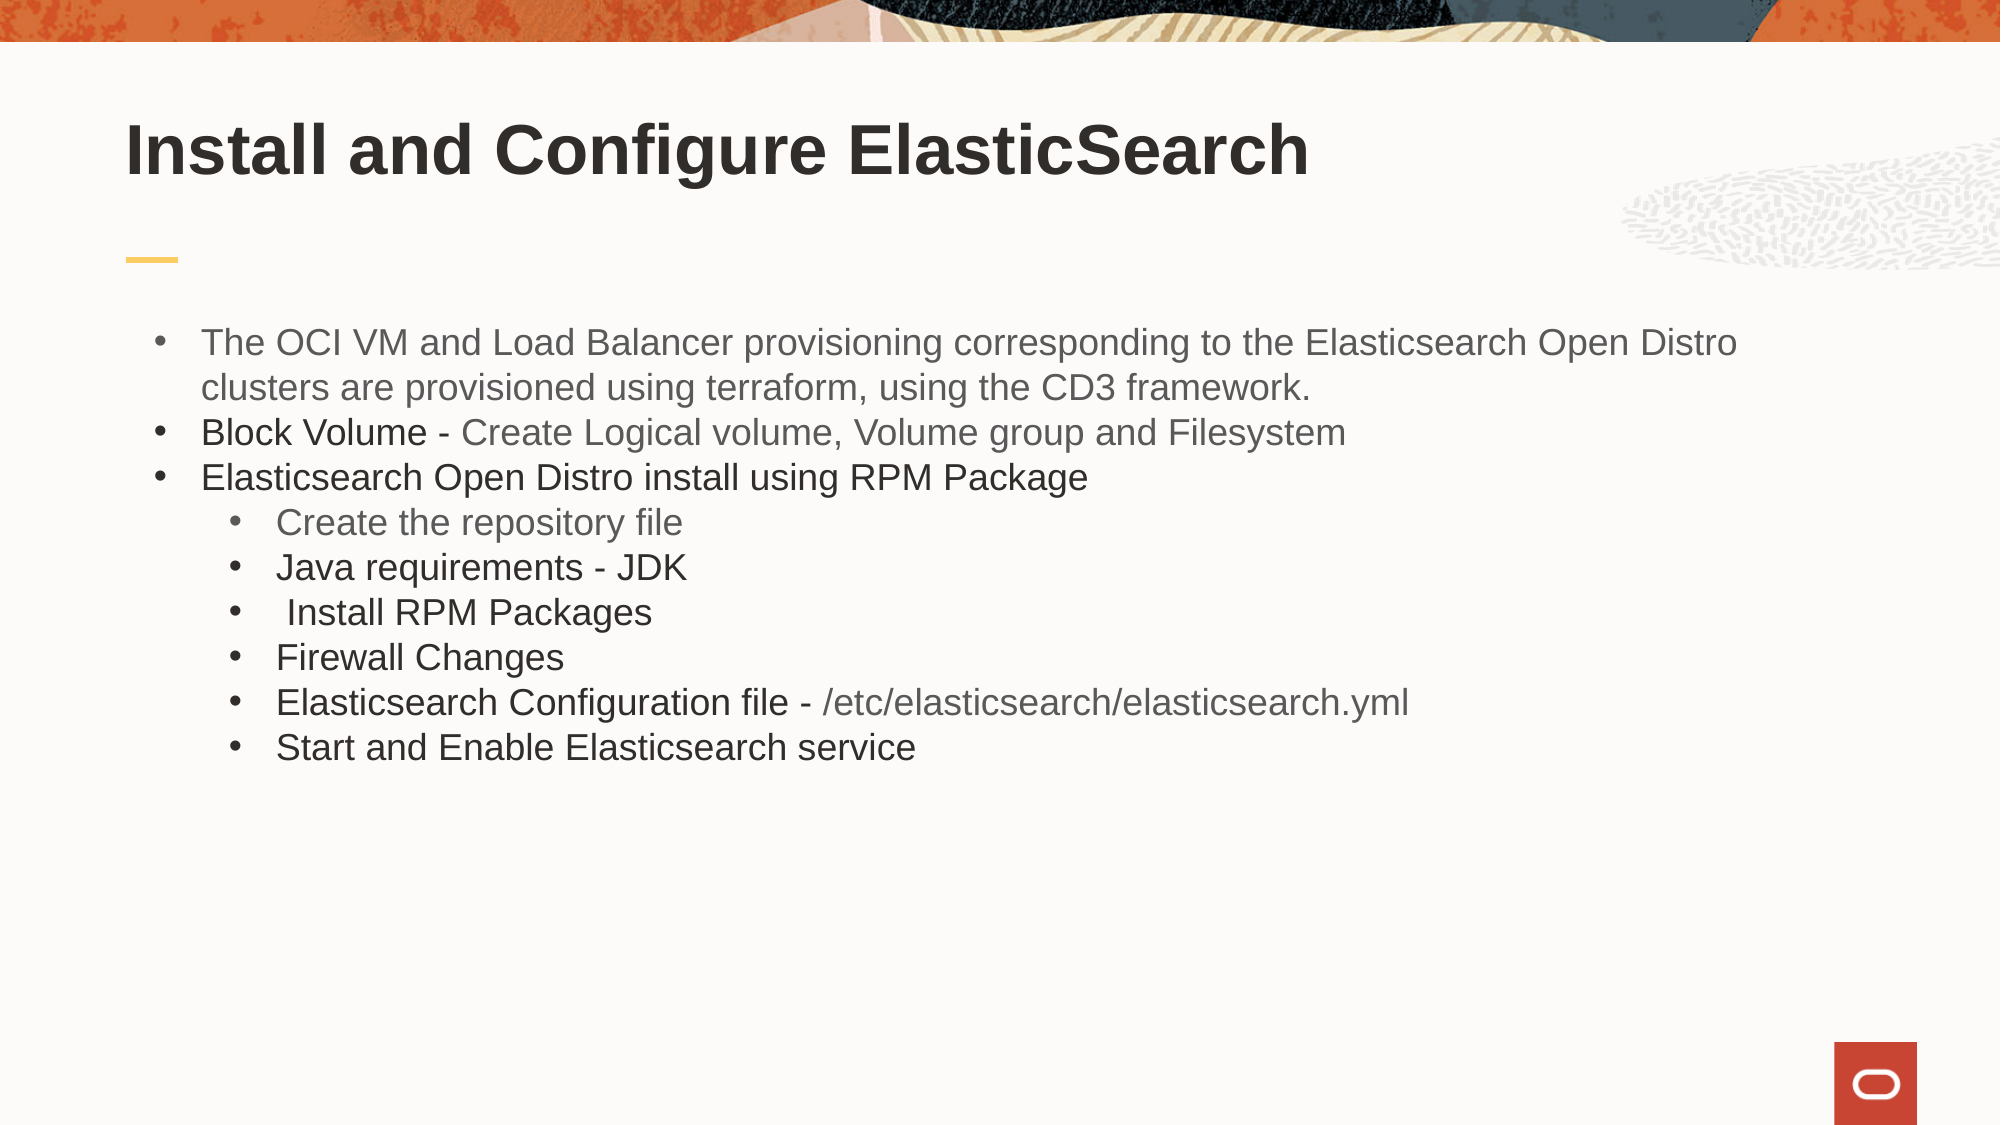

# Install and Configure ElasticSearch
The OCI VM and Load Balancer provisioning corresponding to the Elasticsearch Open Distro clusters are provisioned using terraform, using the CD3 framework.
Block Volume - Create Logical volume, Volume group and Filesystem
Elasticsearch Open Distro install using RPM Package
Create the repository file
Java requirements - JDK
 Install RPM Packages
Firewall Changes
Elasticsearch Configuration file - /etc/elasticsearch/elasticsearch.yml
Start and Enable Elasticsearch service